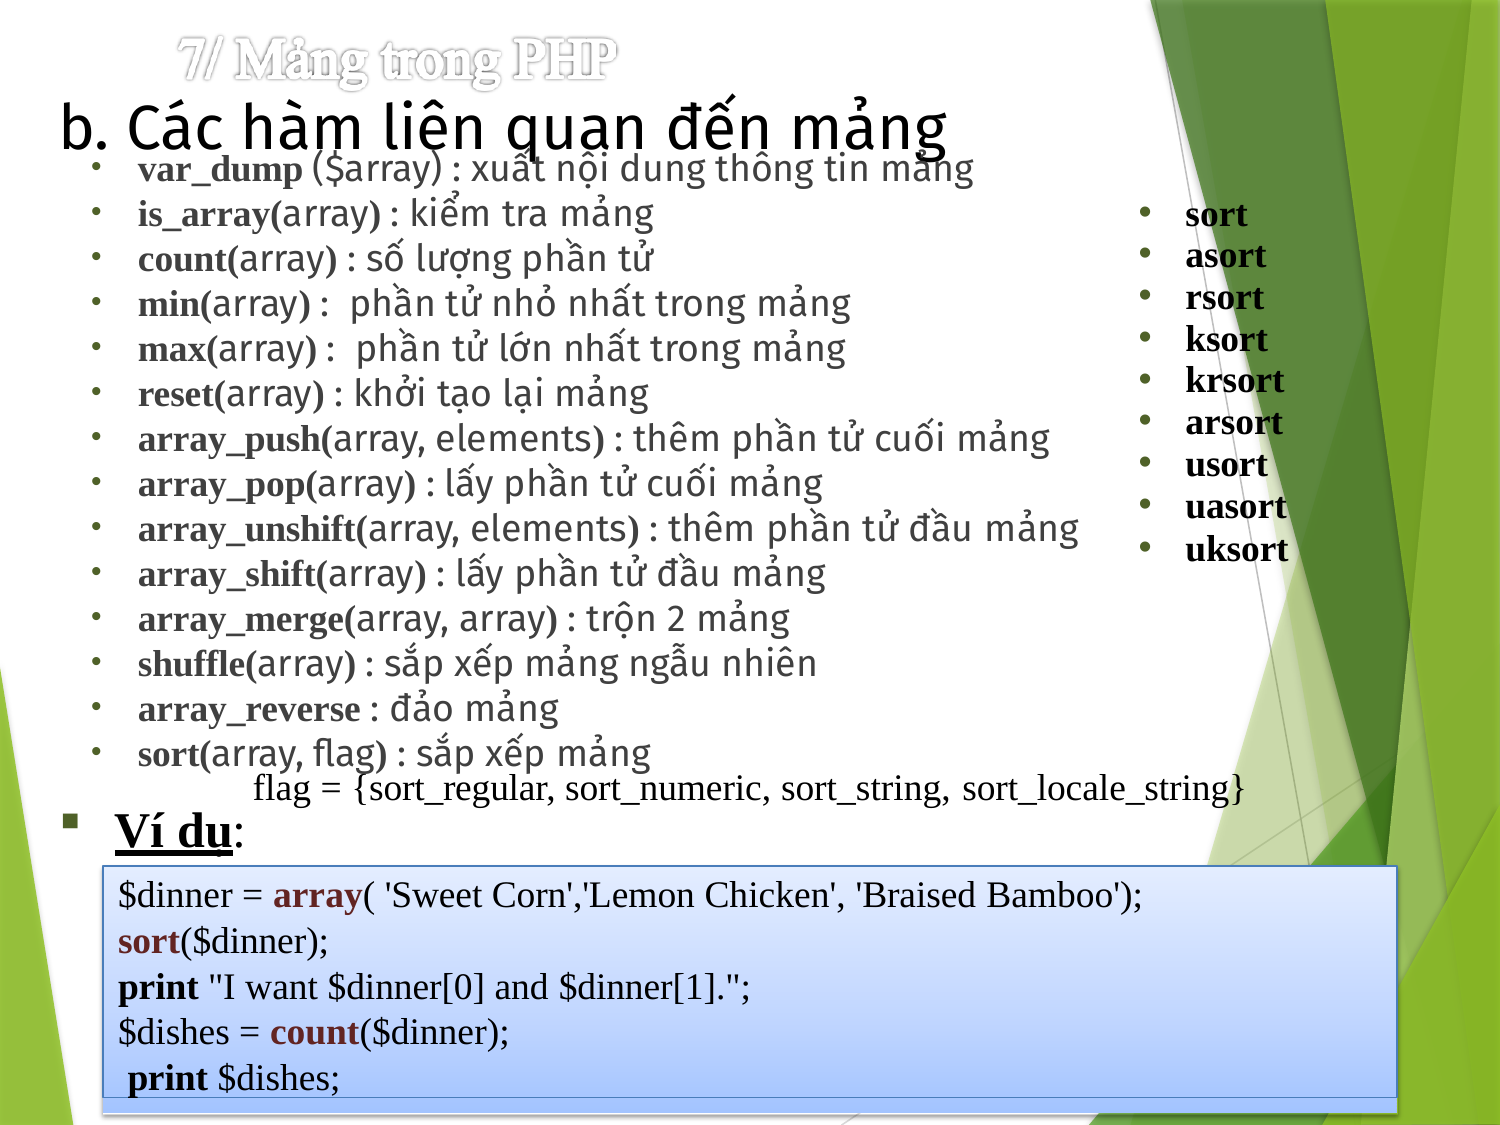

# b. Các hàm liên quan đến mảng
var_dump ($array) : xuất nội dung thông tin mảng
is_array(array) : kiểm tra mảng
count(array) : số lượng phần tử
min(array) :  phần tử nhỏ nhất trong mảng
max(array) :  phần tử lớn nhất trong mảng
reset(array) : khởi tạo lại mảng
array_push(array, elements) : thêm phần tử cuối mảng
array_pop(array) : lấy phần tử cuối mảng
array_unshift(array, elements) : thêm phần tử đầu mảng
array_shift(array) : lấy phần tử đầu mảng
array_merge(array, array) : trộn 2 mảng
shuffle(array) : sắp xếp mảng ngẫu nhiên
array_reverse : đảo mảng
sort(array, flag) : sắp xếp mảng
sort
asort
rsort
ksort
krsort
arsort
usort
uasort
uksort
flag = {sort_regular, sort_numeric, sort_string, sort_locale_string}
Ví dụ:

$dinner = array( 'Sweet Corn','Lemon Chicken', 'Braised Bamboo');
sort($dinner);
print "I want $dinner[0] and $dinner[1].";
$dishes = count($dinner);  print $dishes;